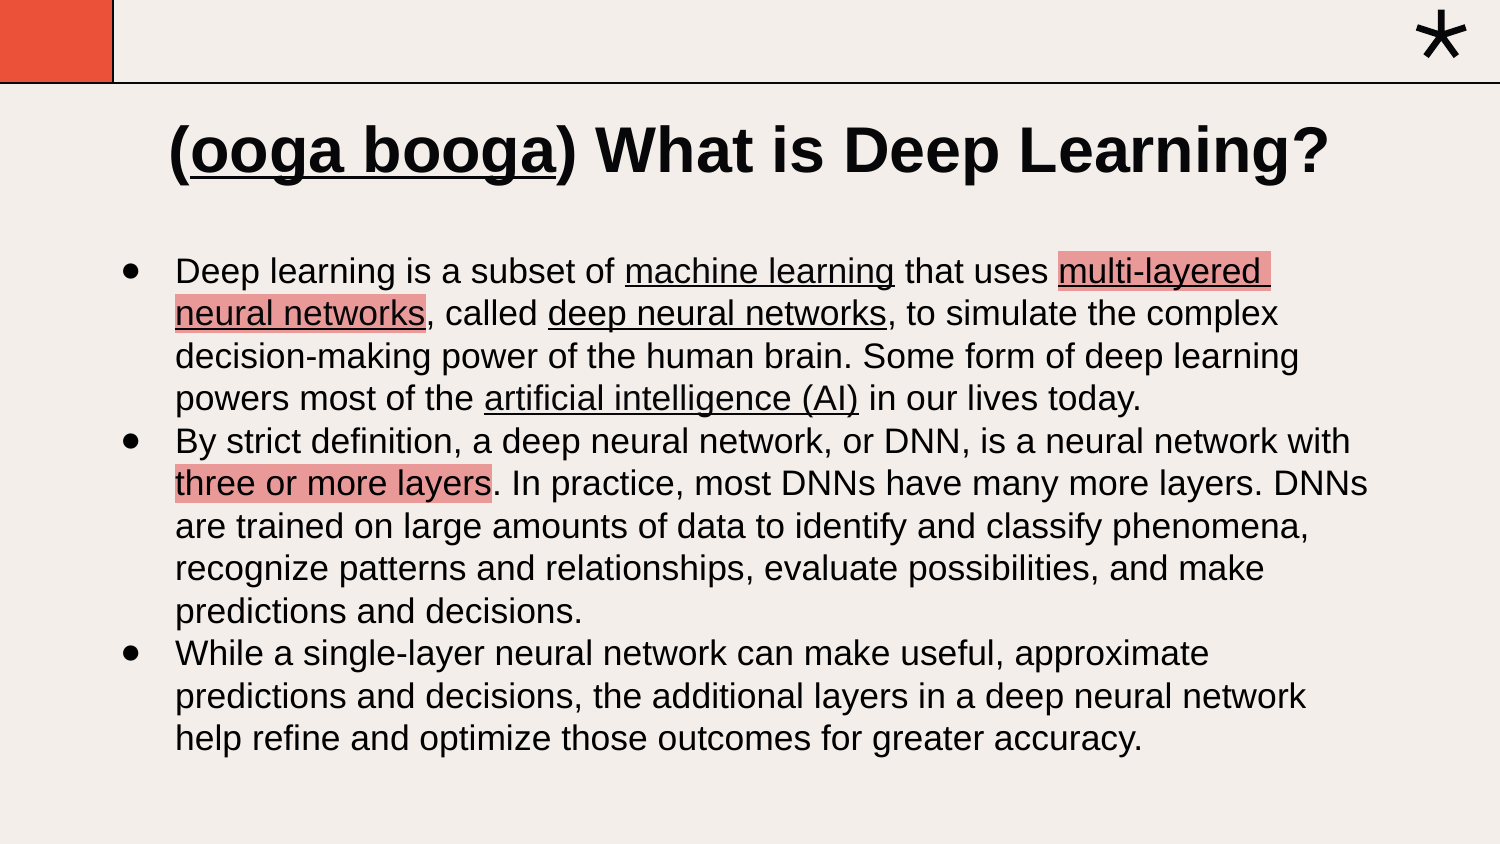

# (ooga booga) What is Deep Learning?
Deep learning is a subset of machine learning that uses multi-layered neural networks, called deep neural networks, to simulate the complex decision-making power of the human brain. Some form of deep learning powers most of the artificial intelligence (AI) in our lives today.
By strict definition, a deep neural network, or DNN, is a neural network with three or more layers. In practice, most DNNs have many more layers. DNNs are trained on large amounts of data to identify and classify phenomena, recognize patterns and relationships, evaluate possibilities, and make predictions and decisions.
While a single-layer neural network can make useful, approximate predictions and decisions, the additional layers in a deep neural network help refine and optimize those outcomes for greater accuracy.